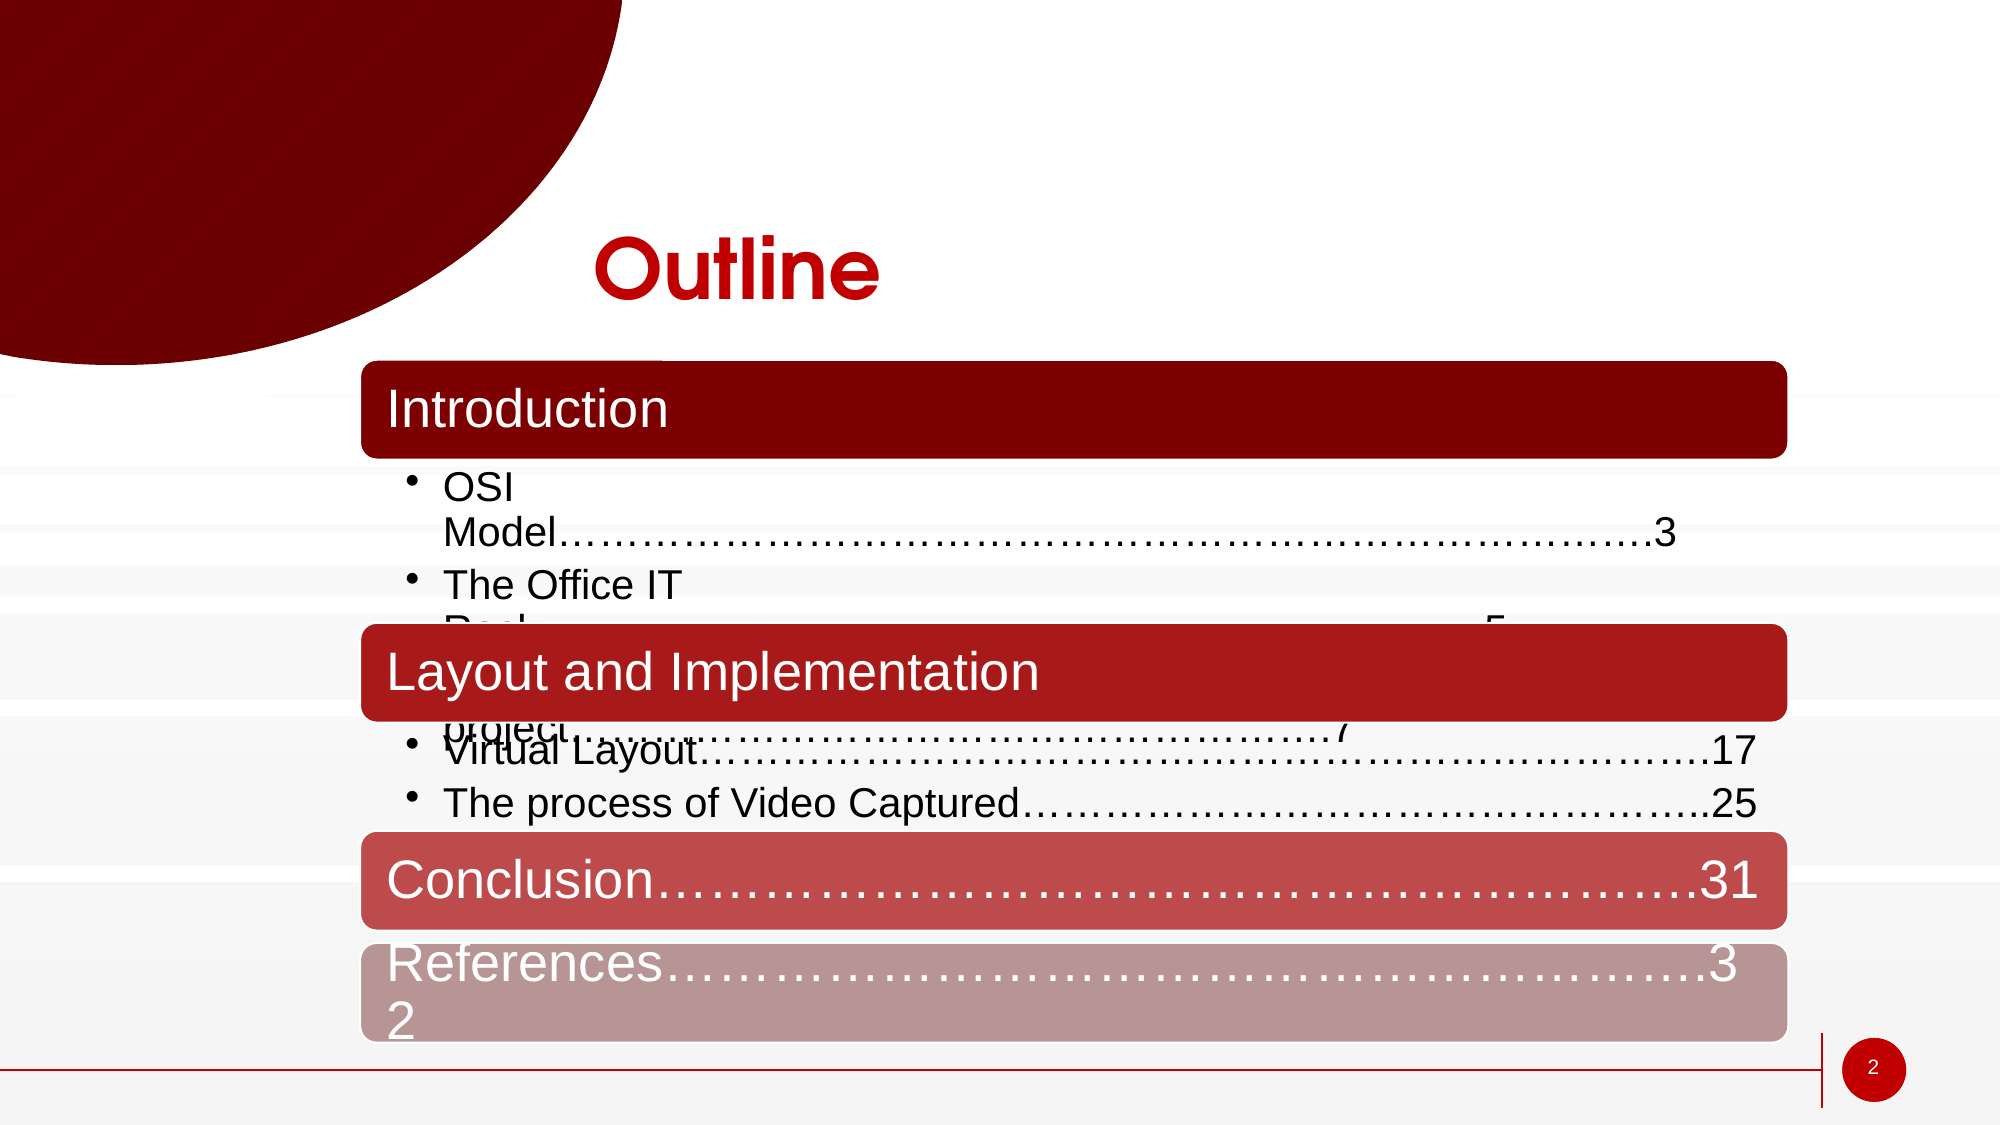

# Outline
Introduction
OSI Model…………………………………………………………………….3
The Office IT Rack………………………………………………………......5
Required Parts in the project……………………………………………….7
Layout and Implementation
Virtual Layout……………………………………………………………….17
The process of Video Captured…………………………………………..25
Conclusion………………………………………………….31
References………………………………………………….32
2